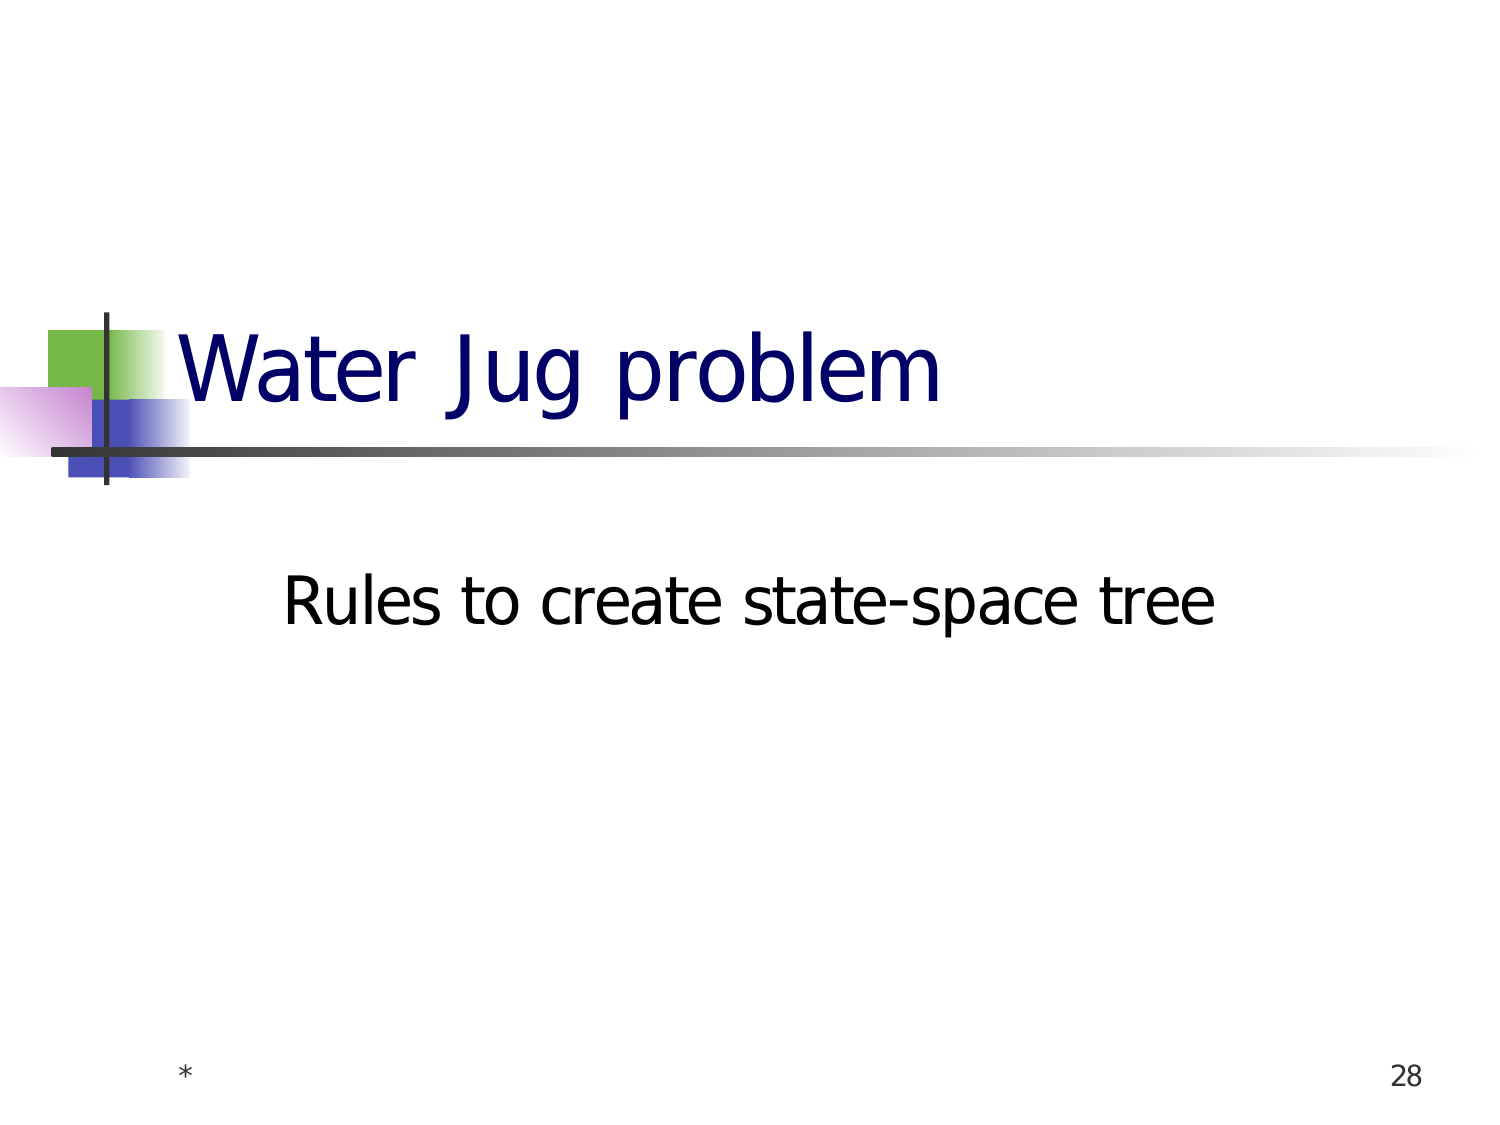

# Water Jug problem
Rules to create state-space tree
*
28